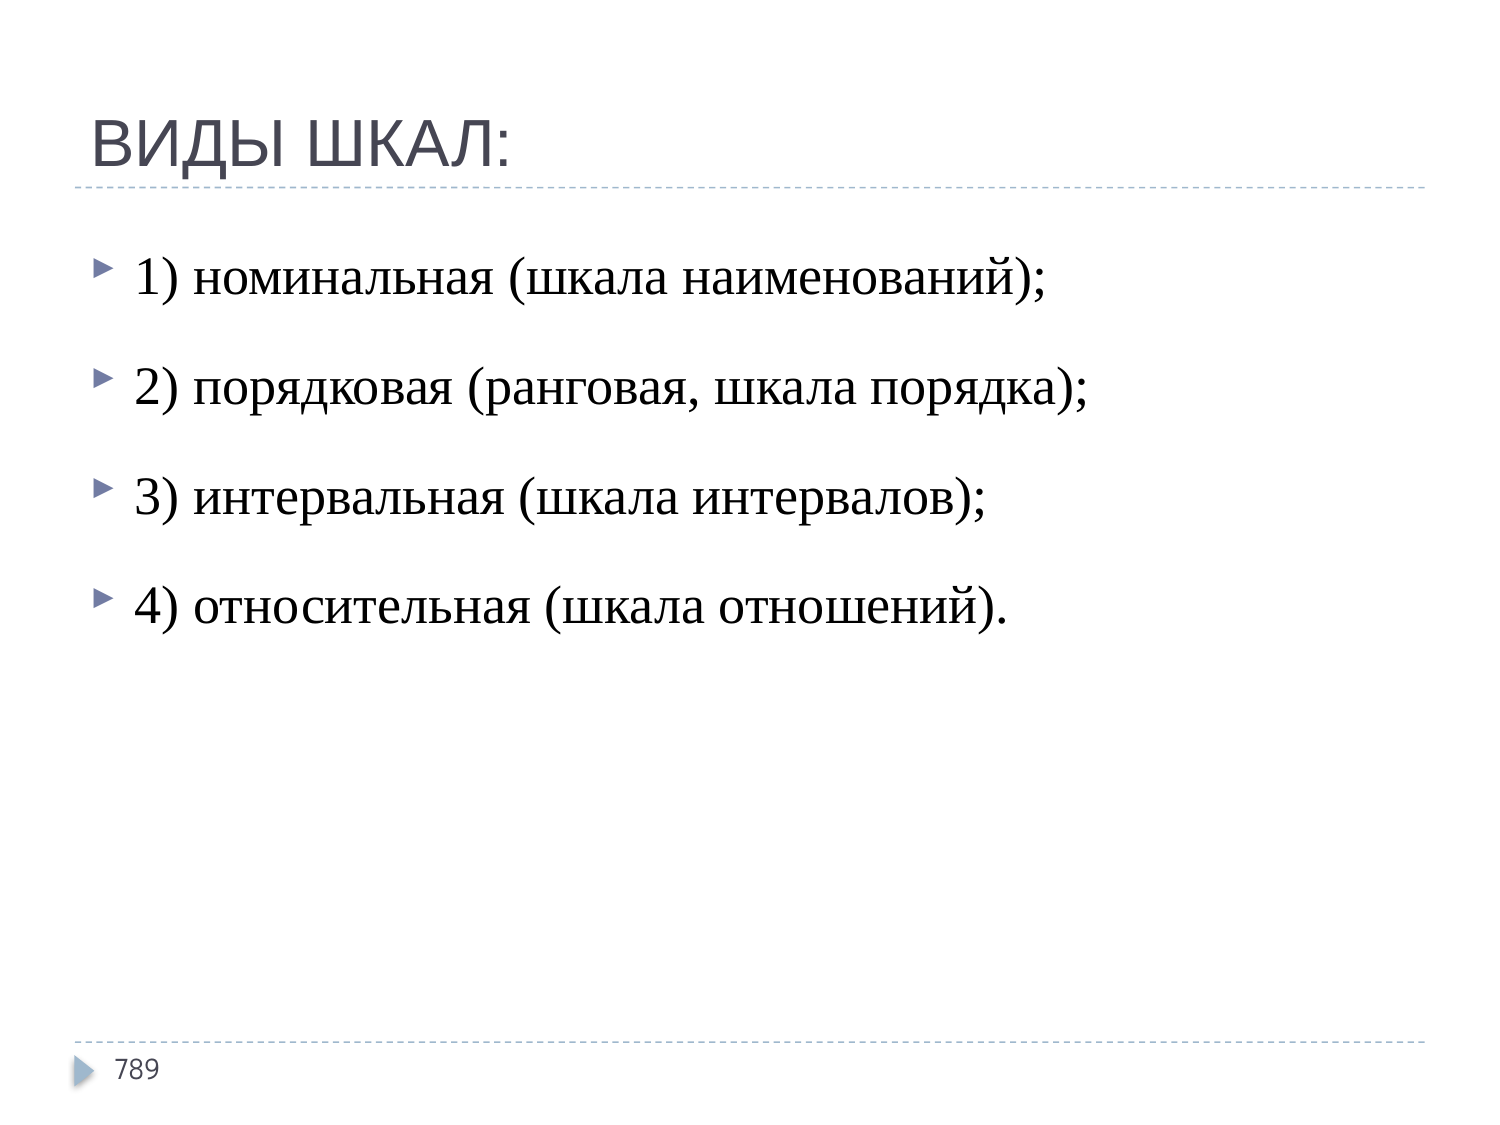

# ВИДЫ ШКАЛ:
1) номинальная (шкала наименований);
2) порядковая (ранговая, шкала порядка);
3) интервальная (шкала интервалов);
4) относительная (шкала отношений).

789